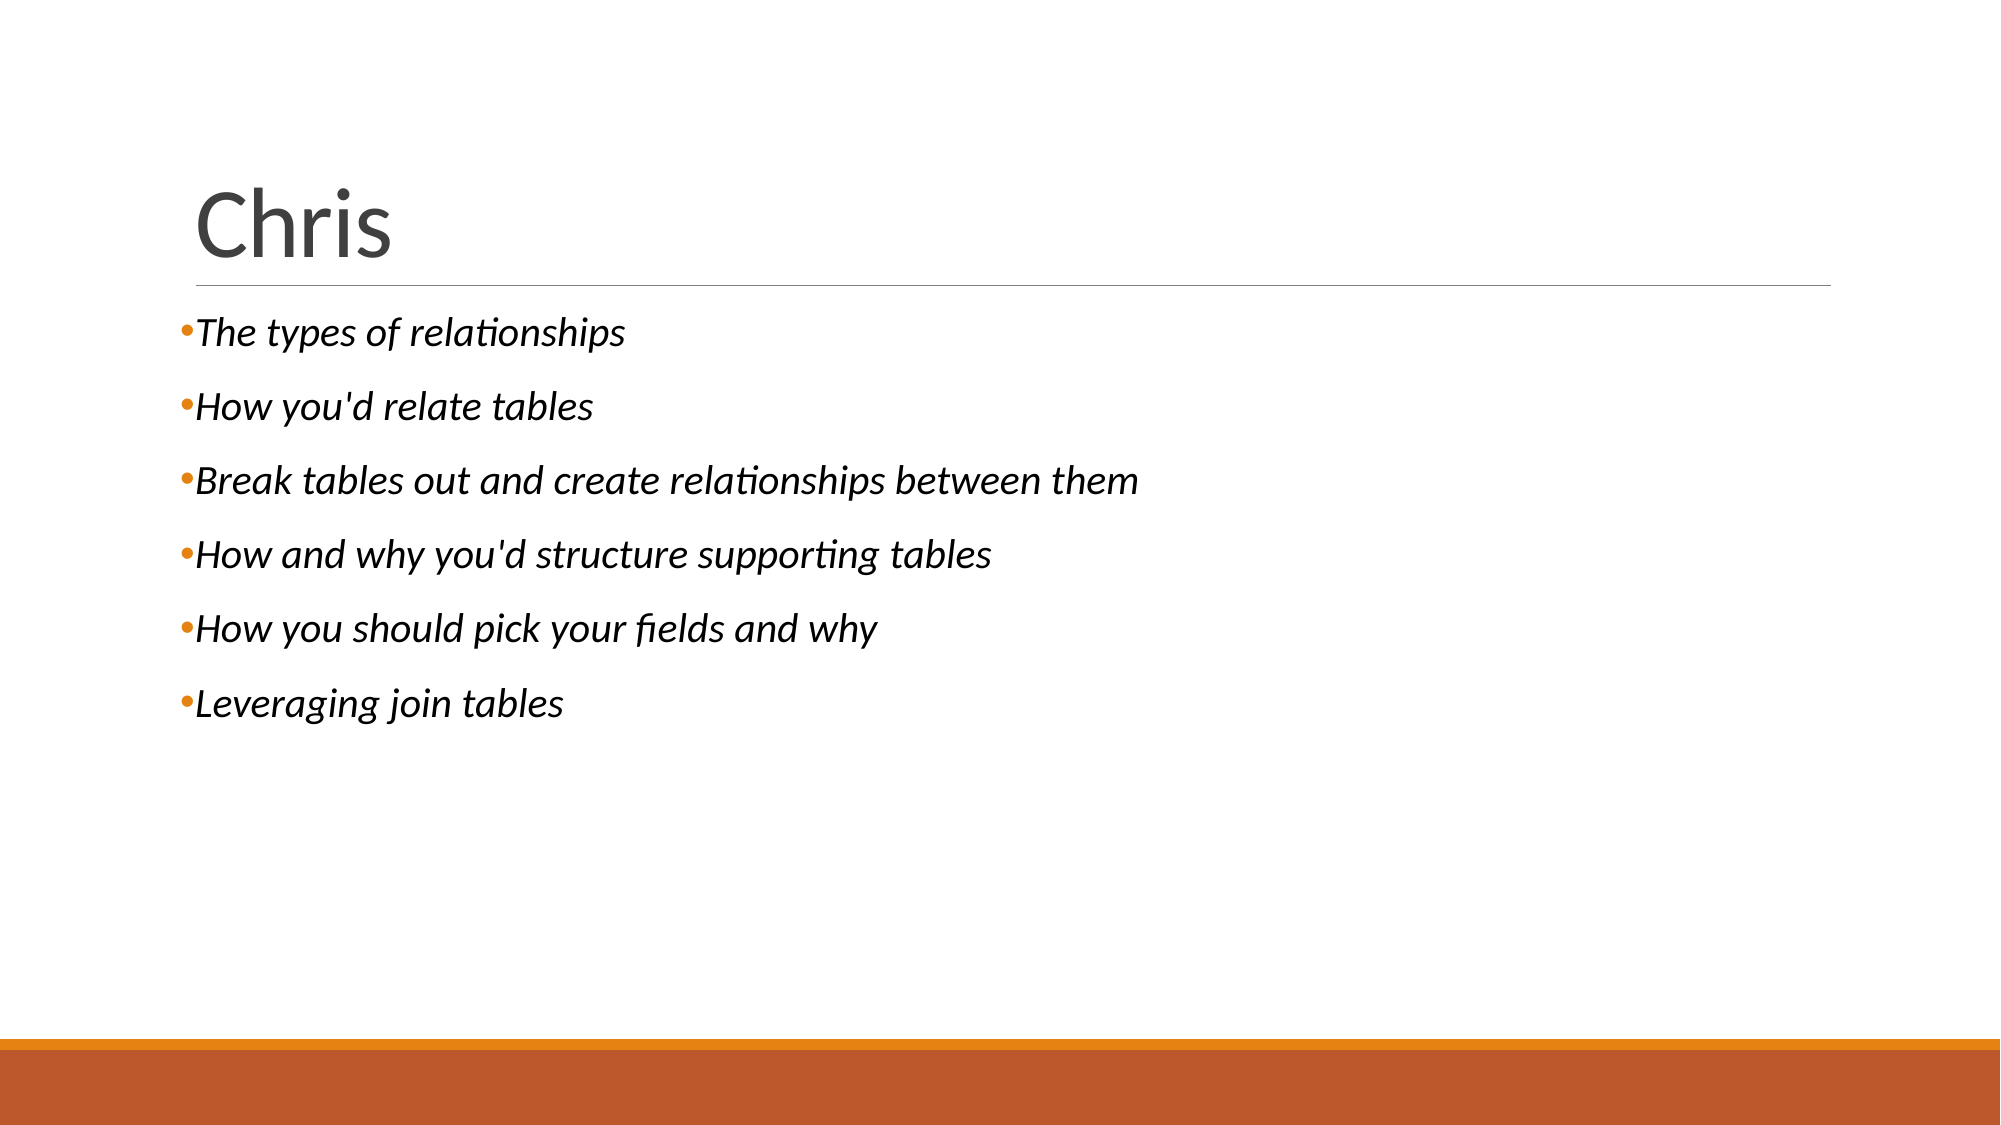

# Chris
The types of relationships
How you'd relate tables
Break tables out and create relationships between them
How and why you'd structure supporting tables
How you should pick your fields and why
Leveraging join tables